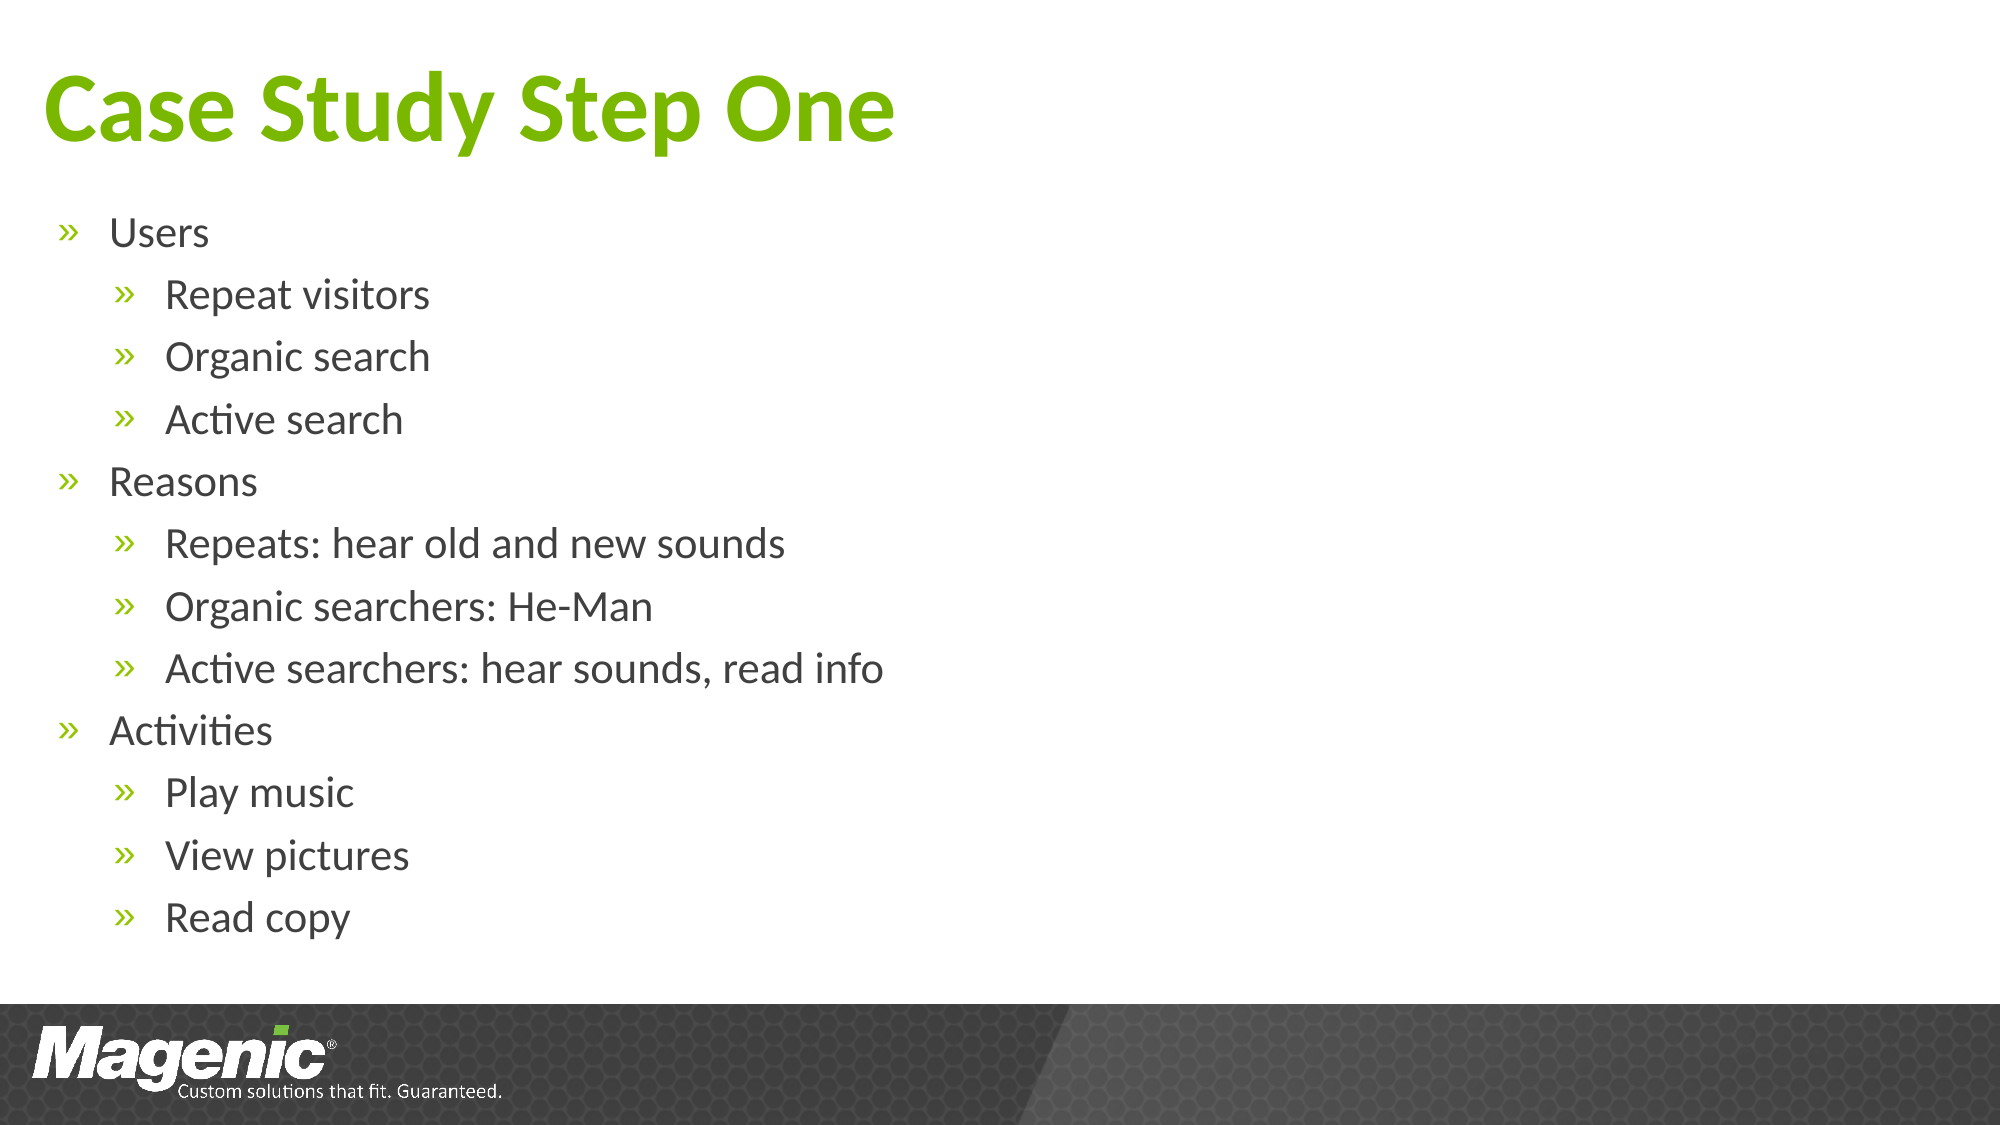

# Case Study Step One
Users
Repeat visitors
Organic search
Active search
Reasons
Repeats: hear old and new sounds
Organic searchers: He-Man
Active searchers: hear sounds, read info
Activities
Play music
View pictures
Read copy